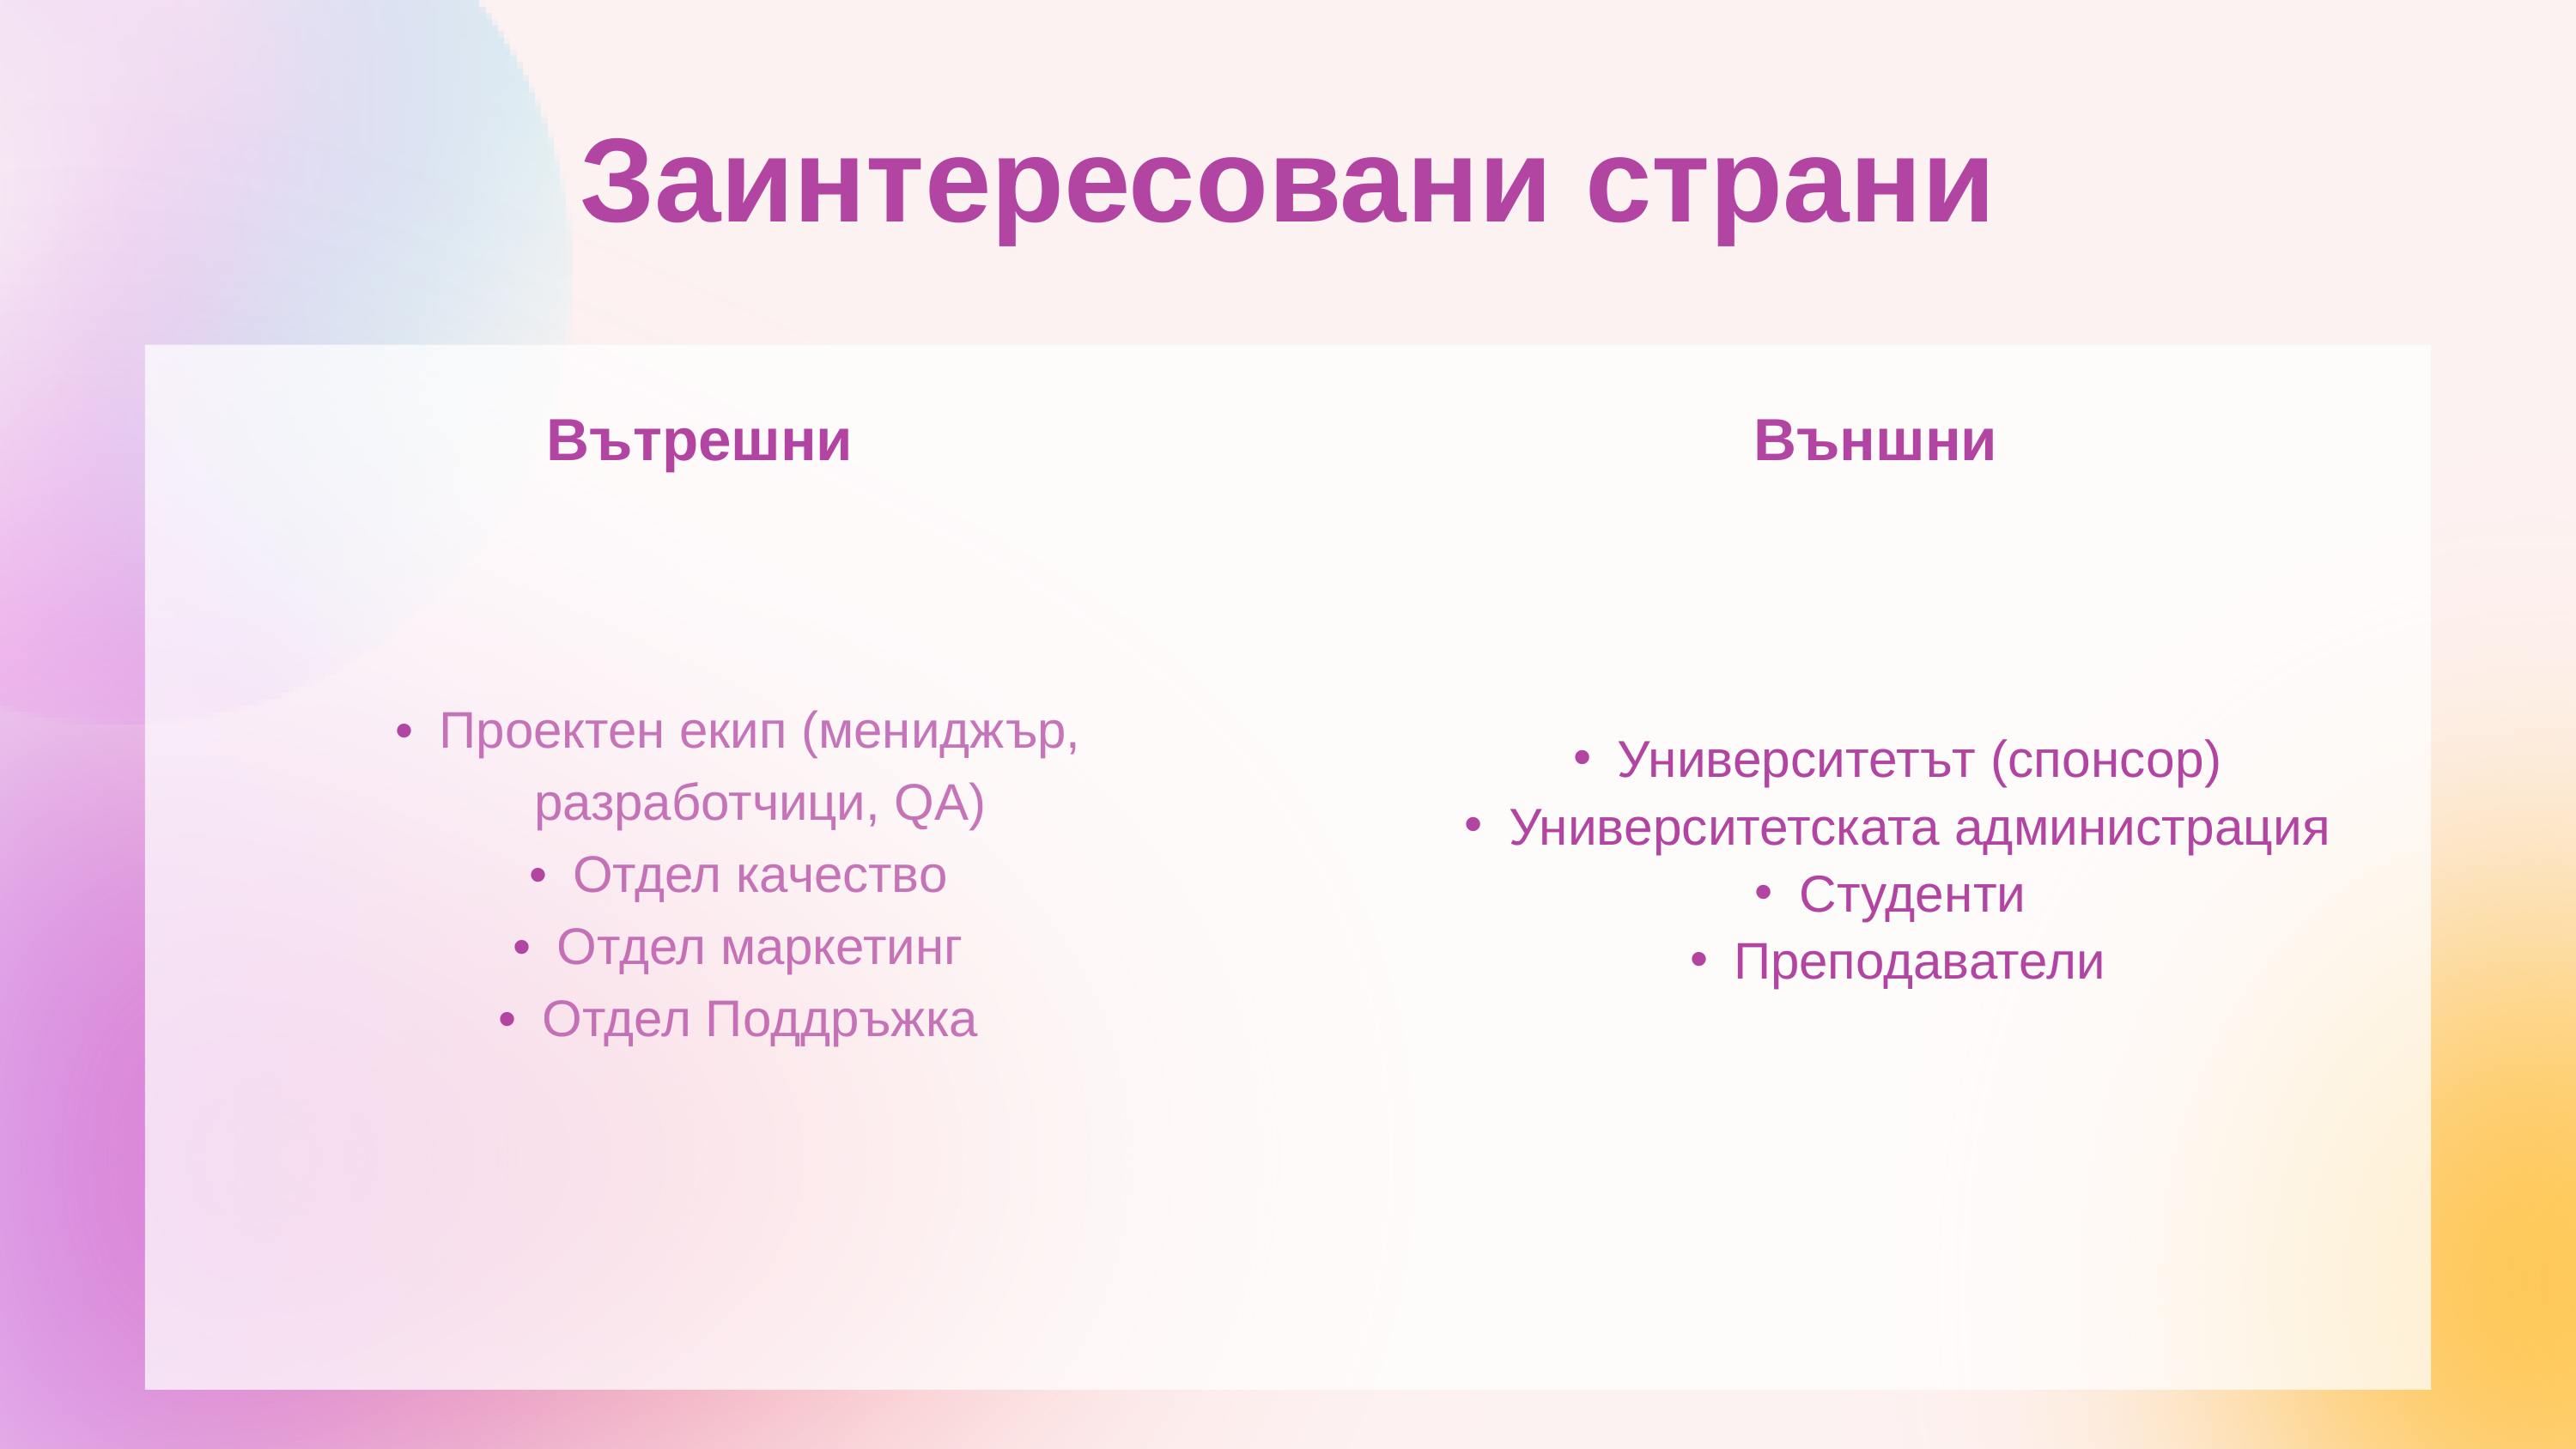

Заинтересовани страни
| Проектен екип (мениджър, разработчици, QA) Отдел качество Отдел маркетинг Отдел Поддръжка |  |
| --- | --- |
Вътрешни
Външни

Университетът (спонсор)
Университетската администрация
Студенти
Преподаватели